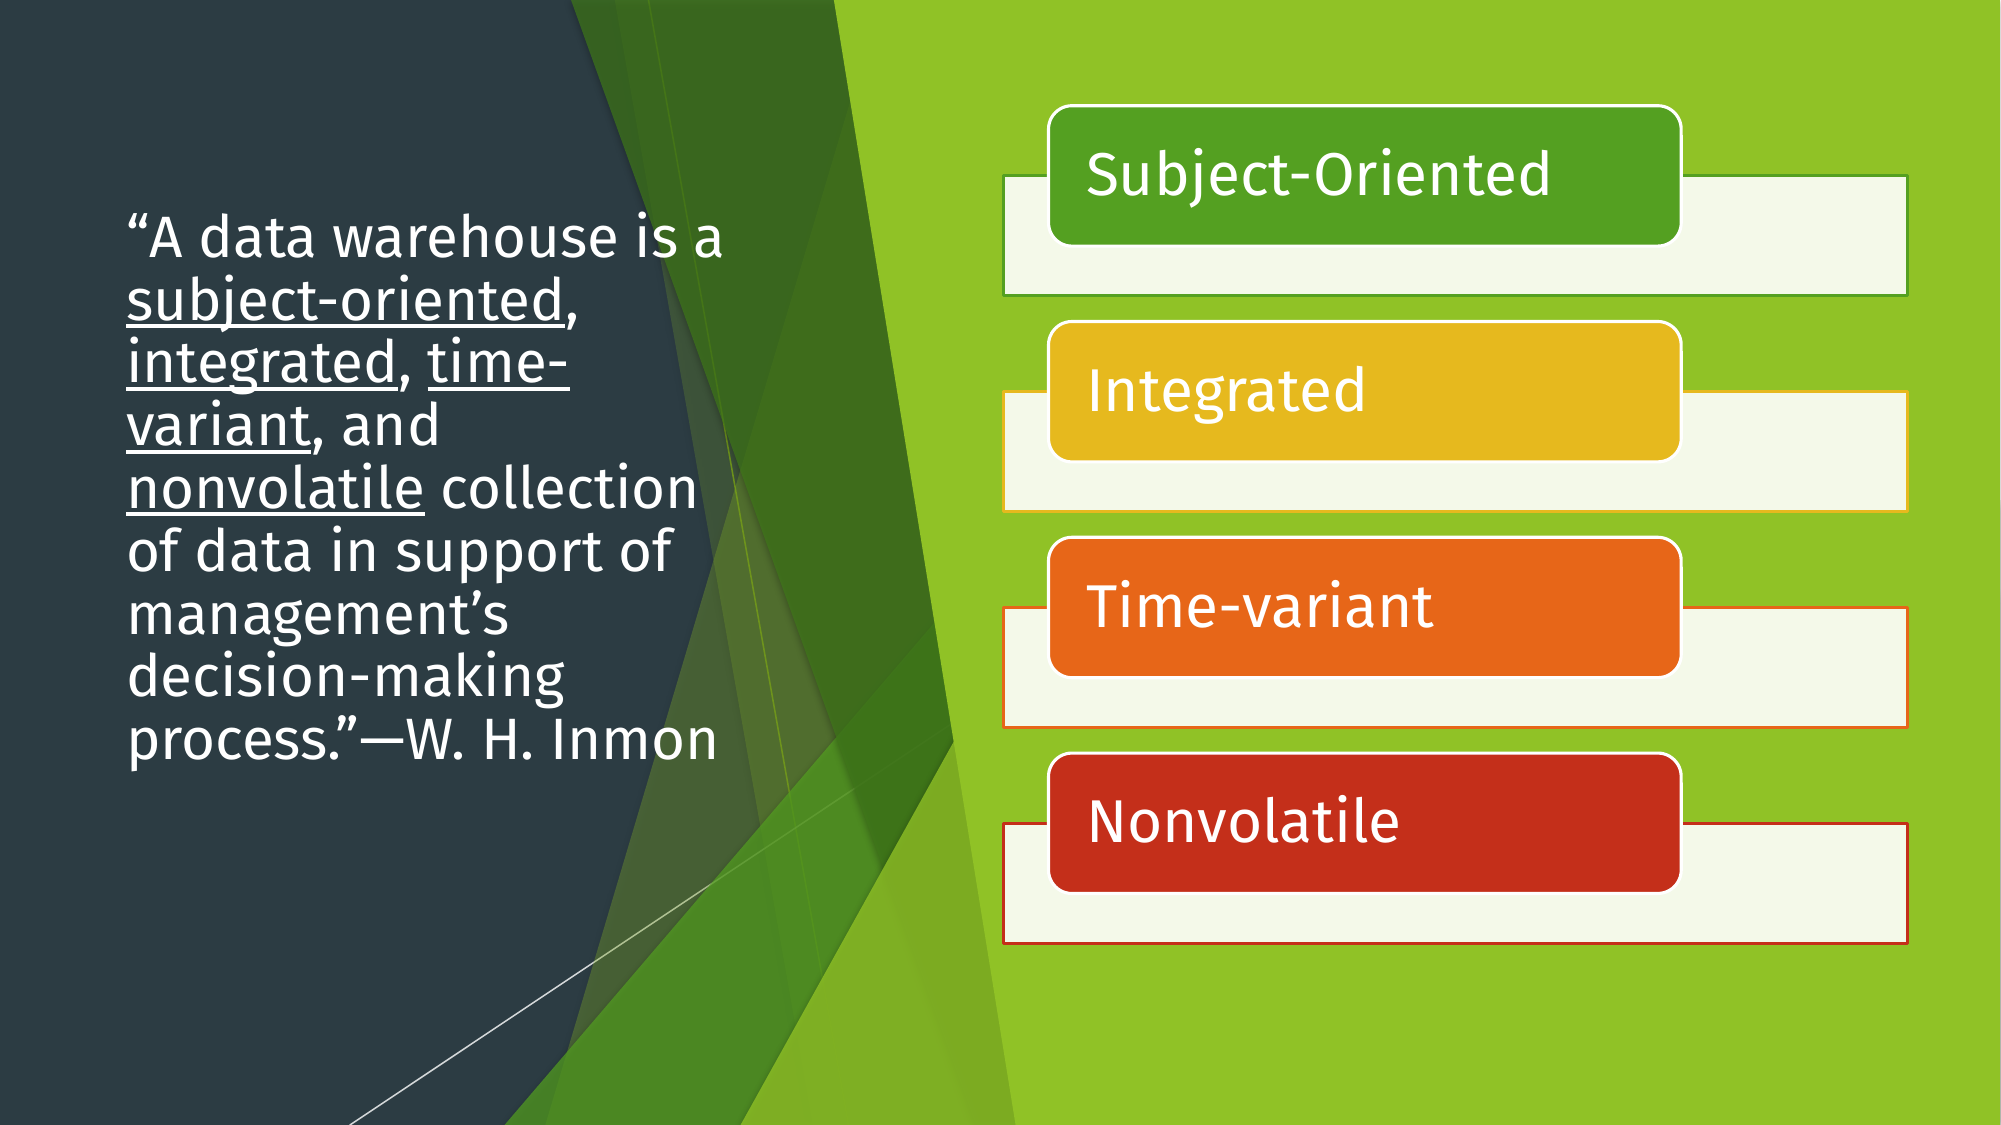

# “A data warehouse is a subject-oriented, integrated, time-variant, and nonvolatile collection of data in support of management’s decision-making process.”—W. H. Inmon
Subject-Oriented
Integrated
Time-variant
Nonvolatile

This Photo by Unknown Author is licensed under CC BY